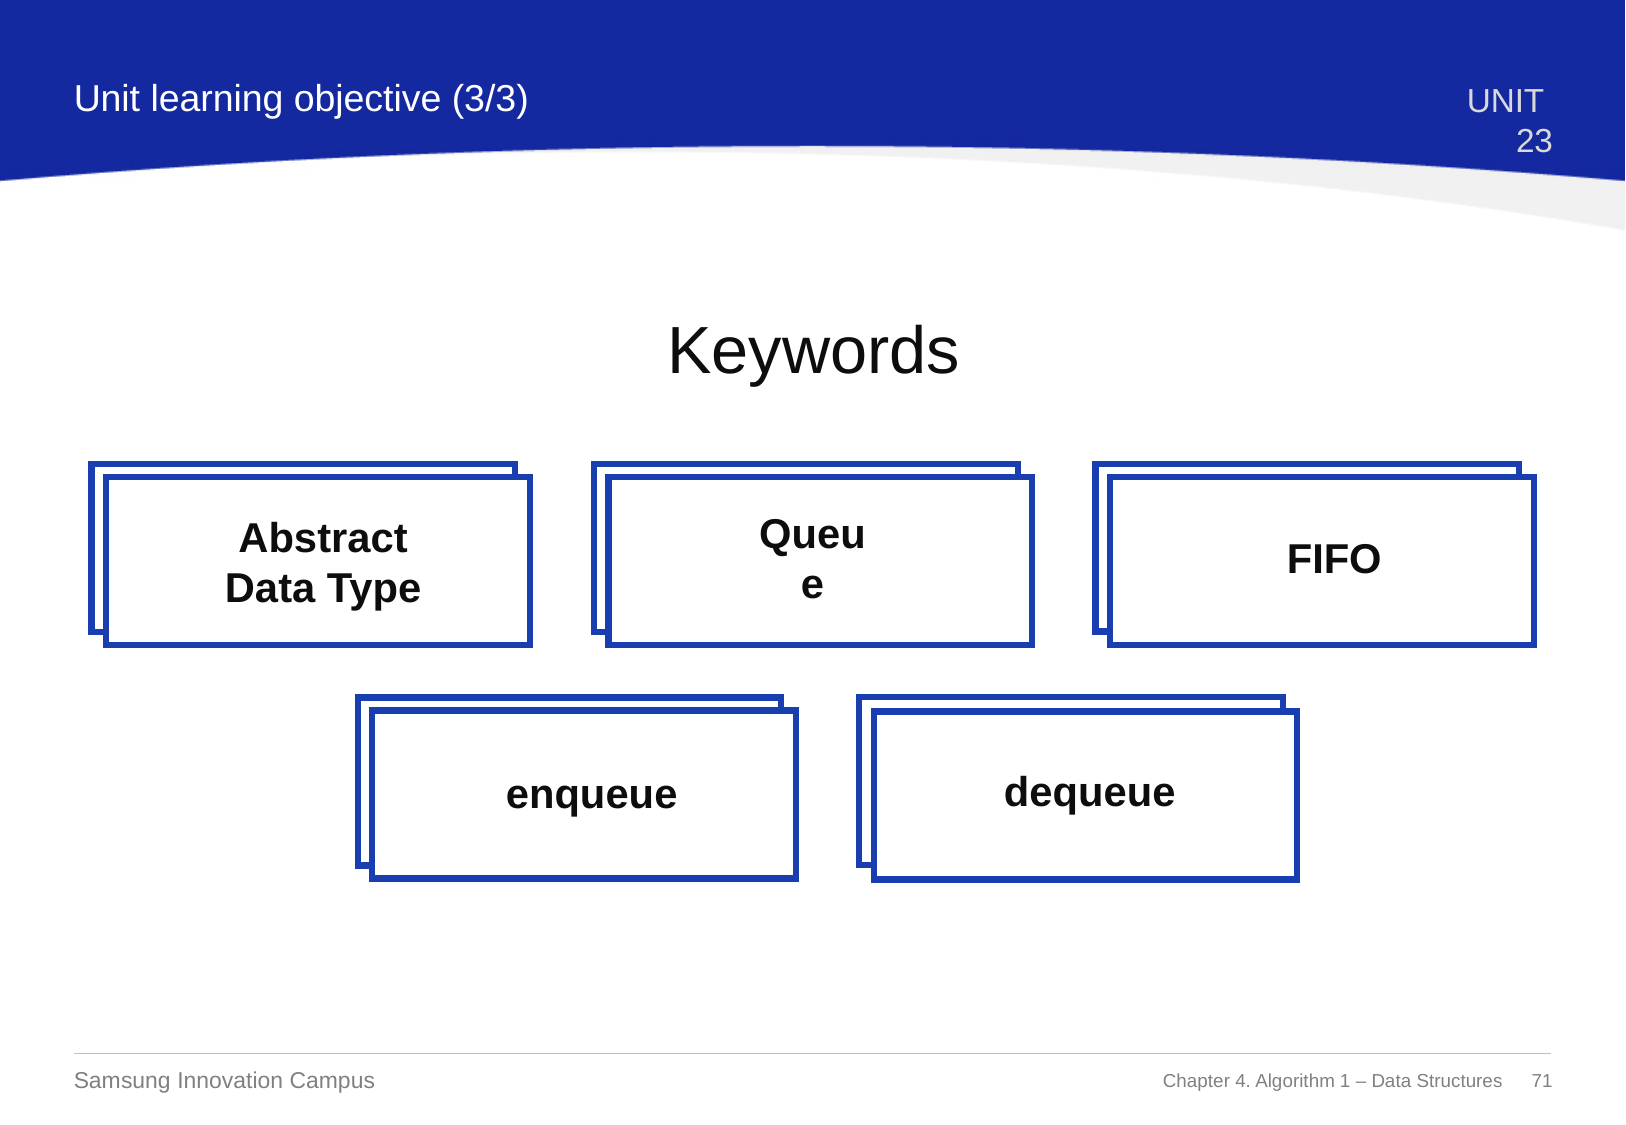

Unit learning objective (3/3)
UNIT  23
Keywords

Queue
FIFO
Abstract
Data Type

dequeue
enqueue